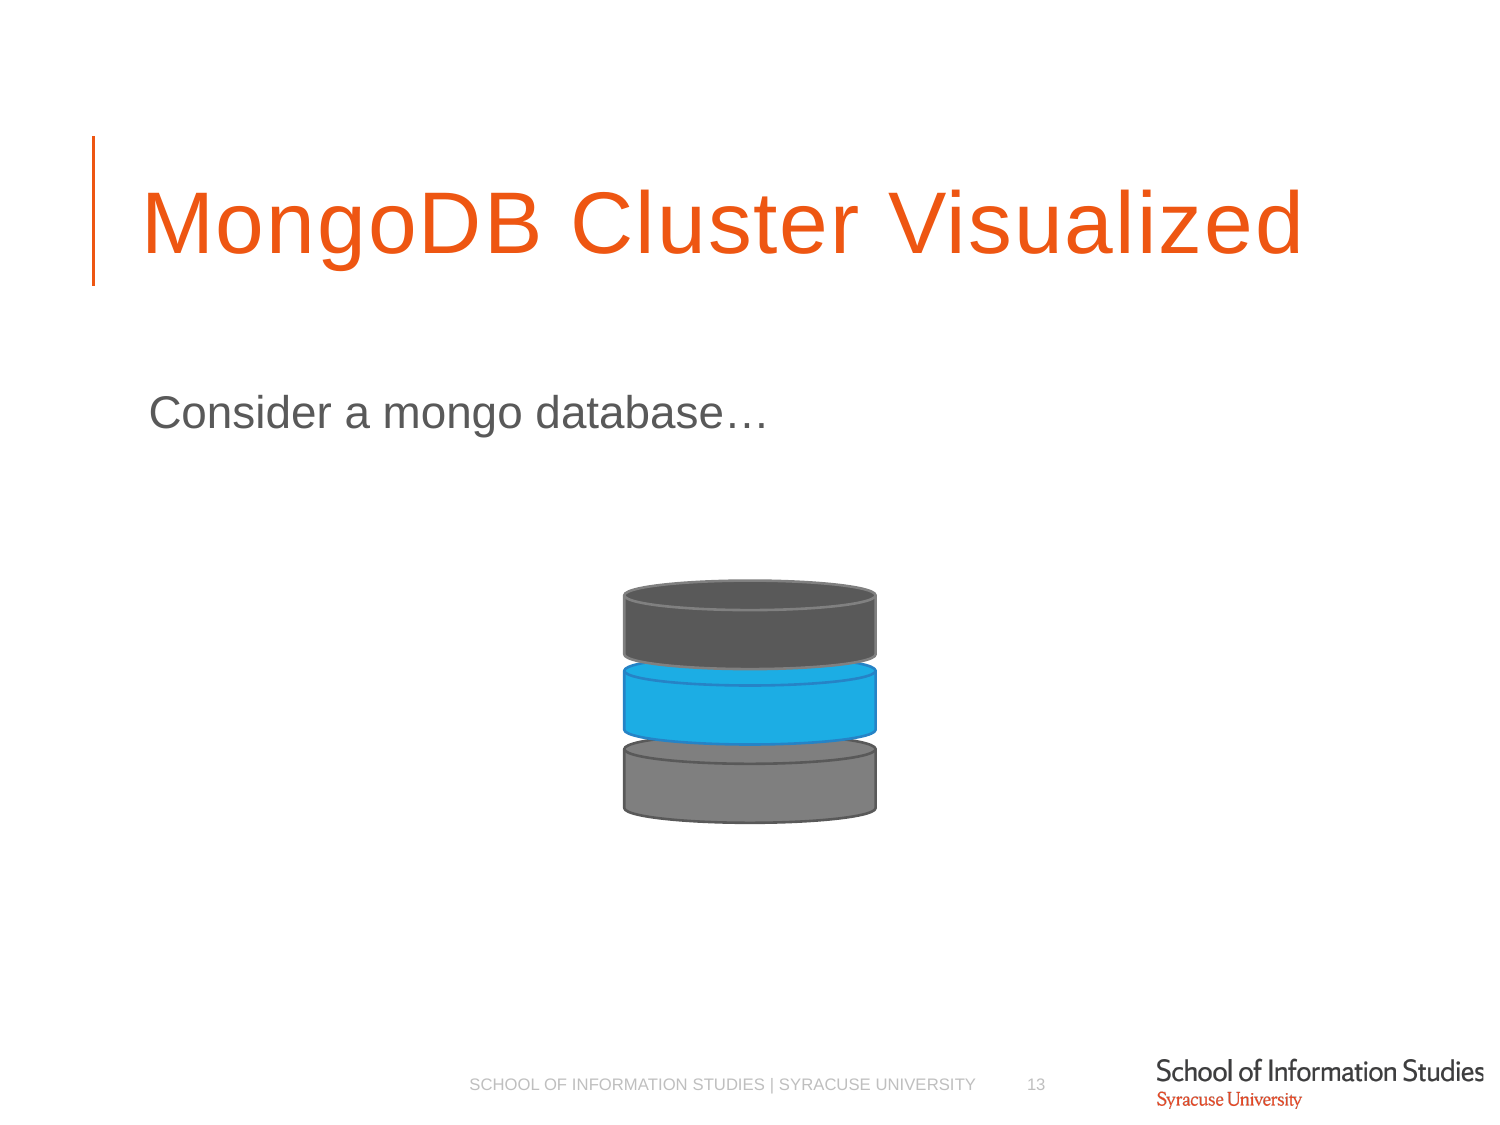

# MongoDB Cluster Visualized
Consider a mongo database…

School of Information Studies | Syracuse University
13